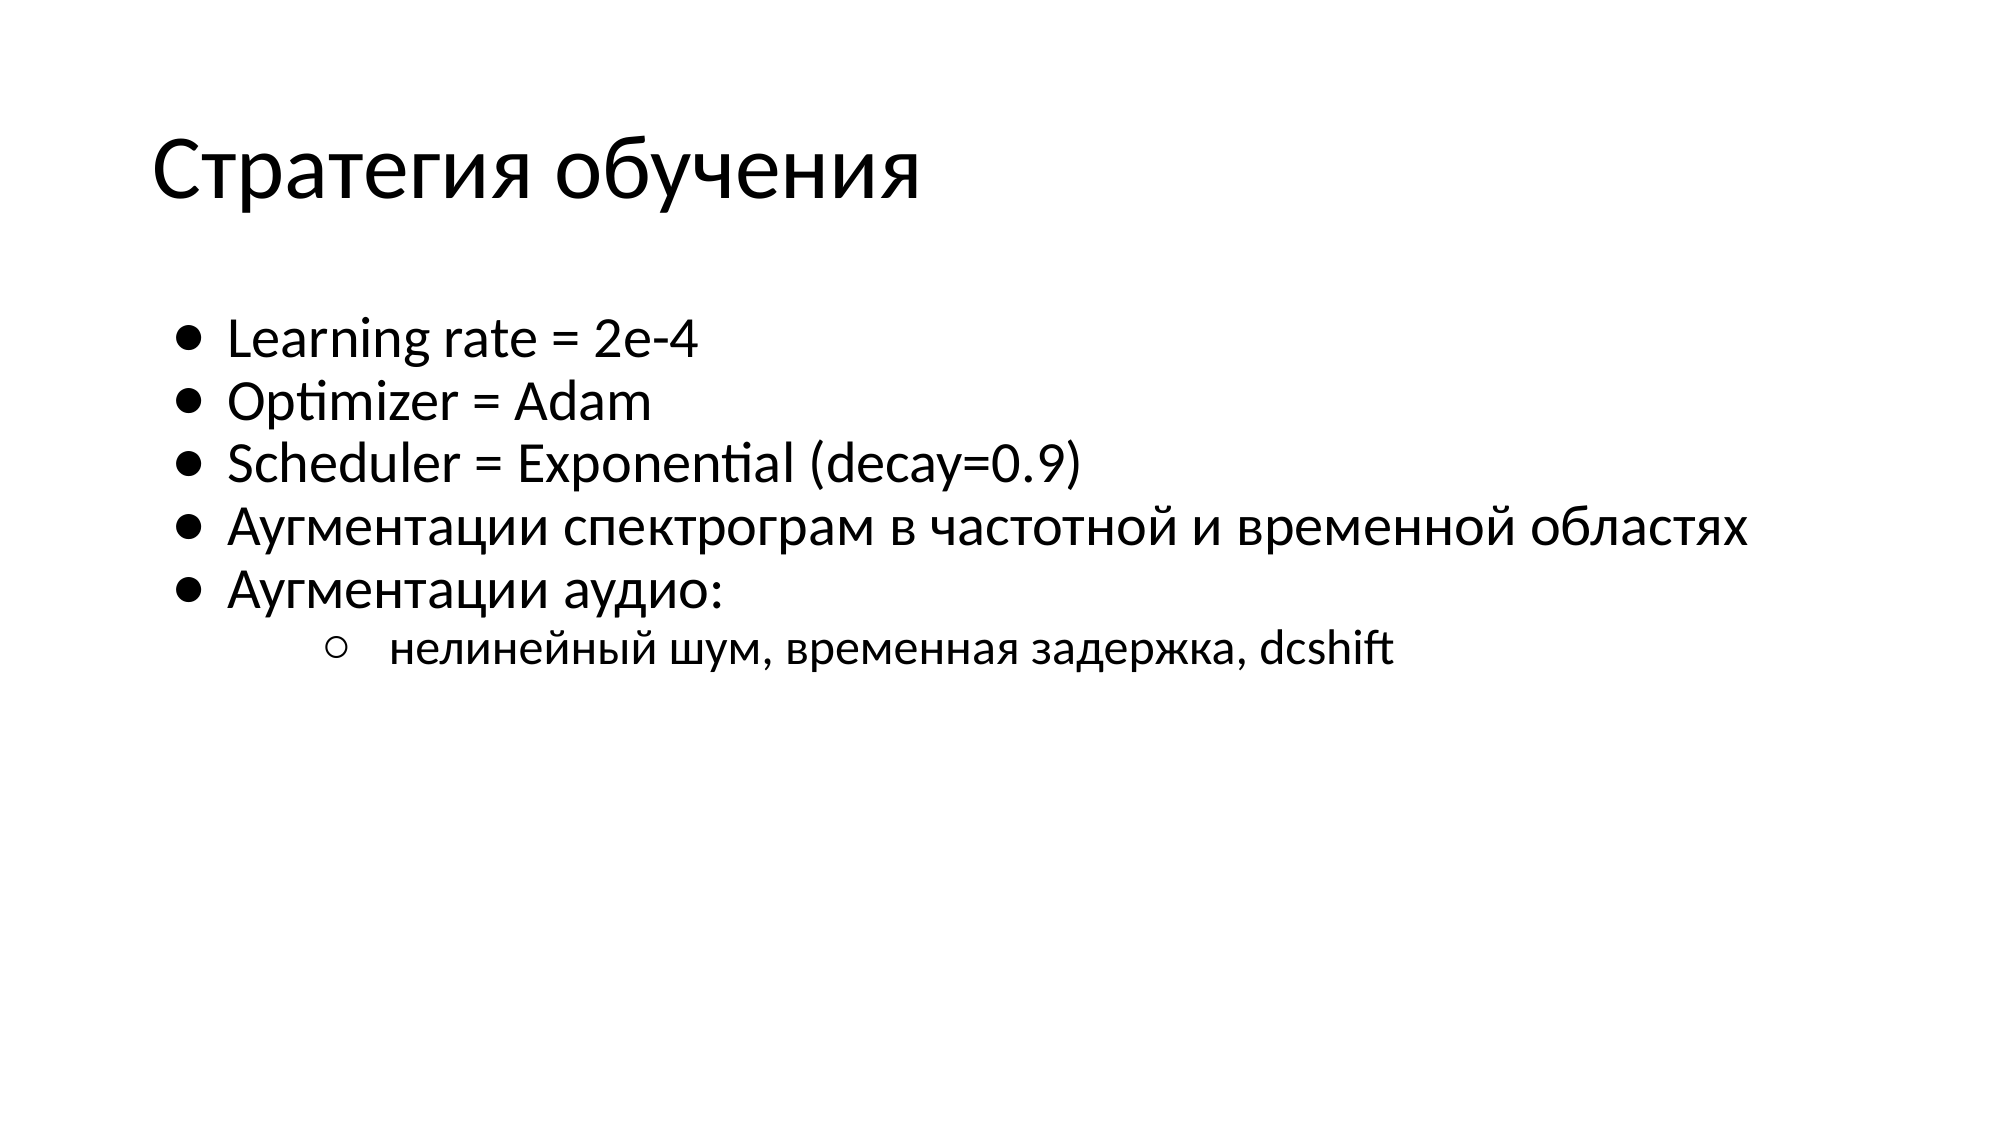

# Стратегия обучения
Learning rate = 2e-4
Optimizer = Adam
Scheduler = Exponential (decay=0.9)
Аугментации спектрограм в частотной и временной областях
Аугментации аудио:
 нелинейный шум, временная задержка, dcshift